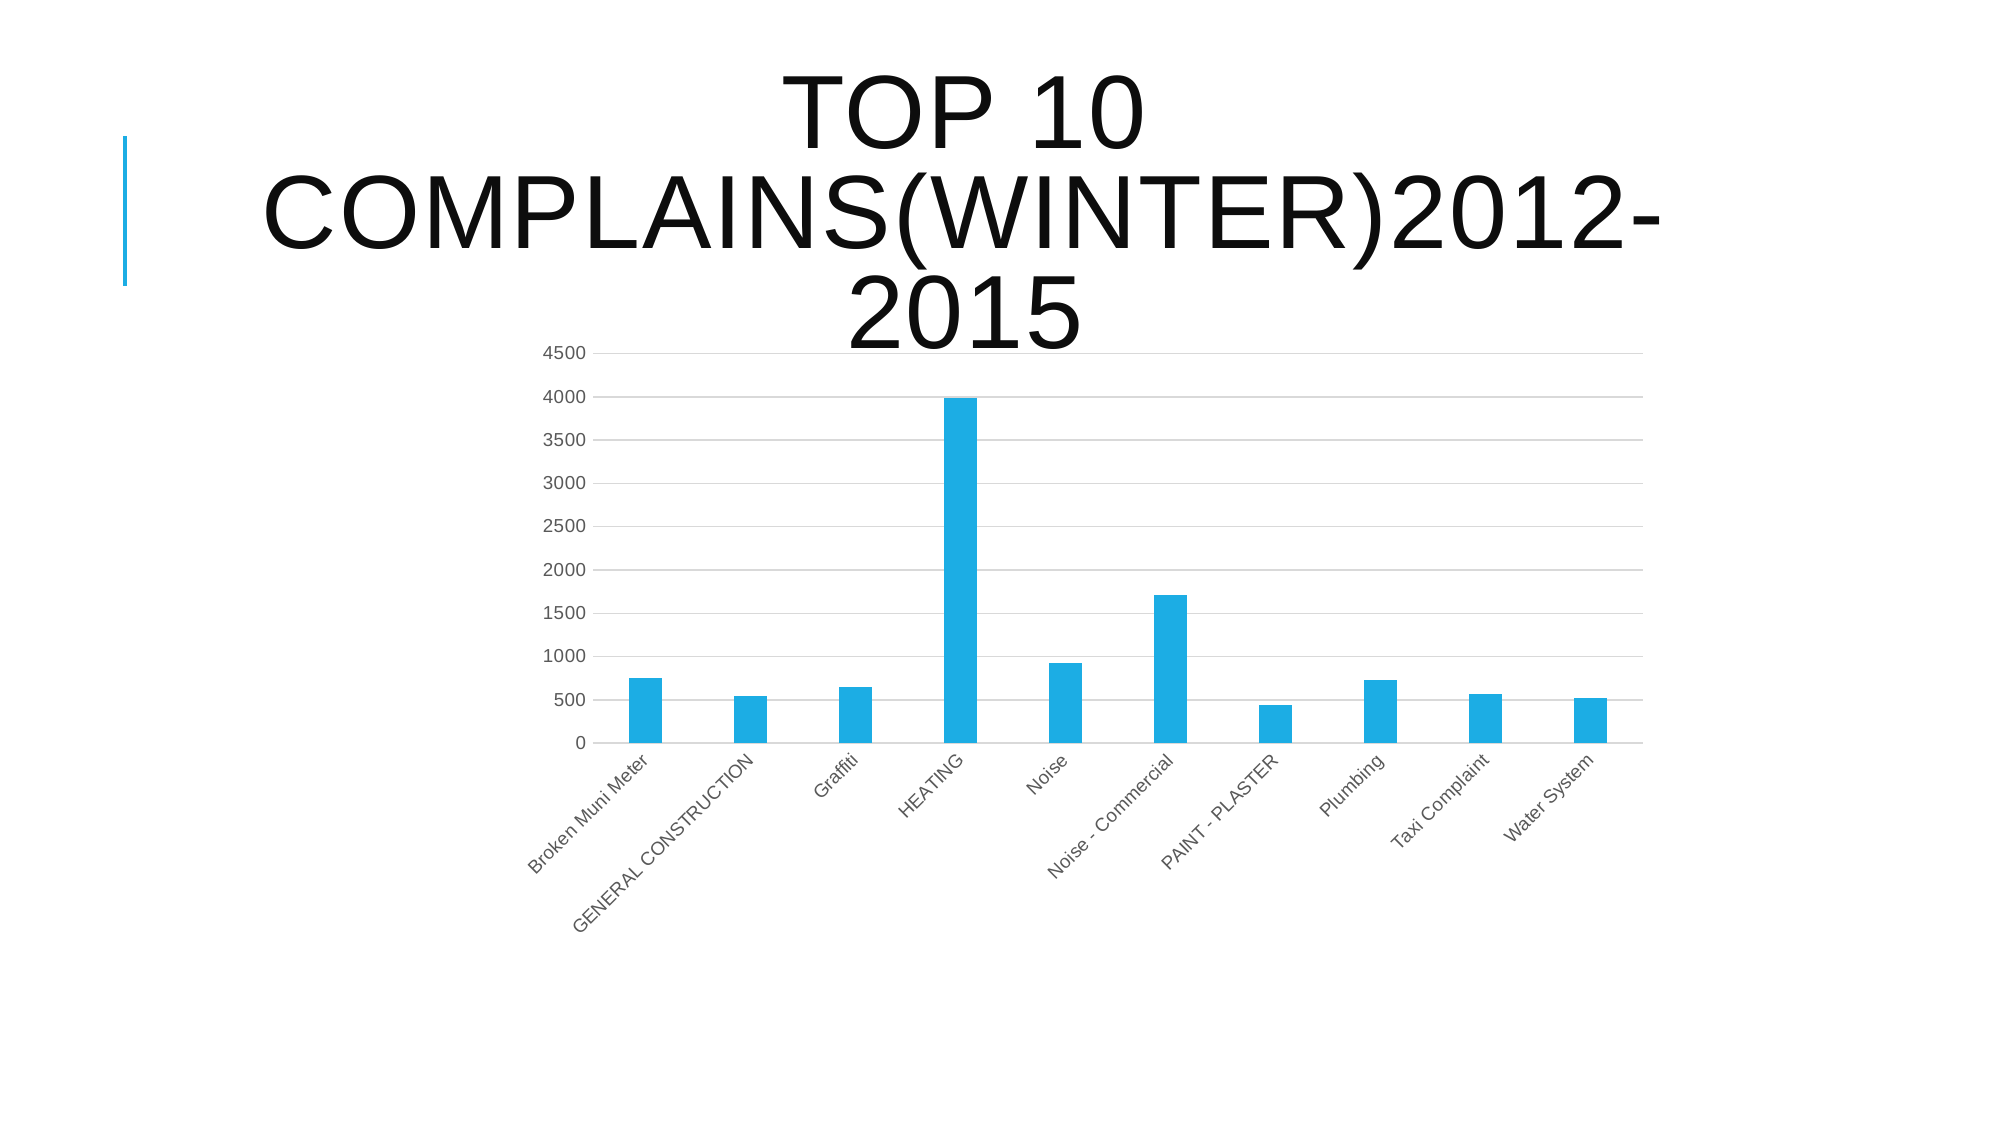

# Top 10 complains(Winter)2012-2015

### Chart

| Category |  |
|---|---|
| Broken Muni Meter | 757.0 |
| GENERAL CONSTRUCTION | 545.0 |
| Graffiti | 652.0 |
| HEATING | 3987.0 |
| Noise | 920.0 |
| Noise - Commercial | 1706.0 |
| PAINT - PLASTER | 446.0 |
| Plumbing | 724.0 |
| Taxi Complaint | 569.0 |
| Water System | 521.0 |